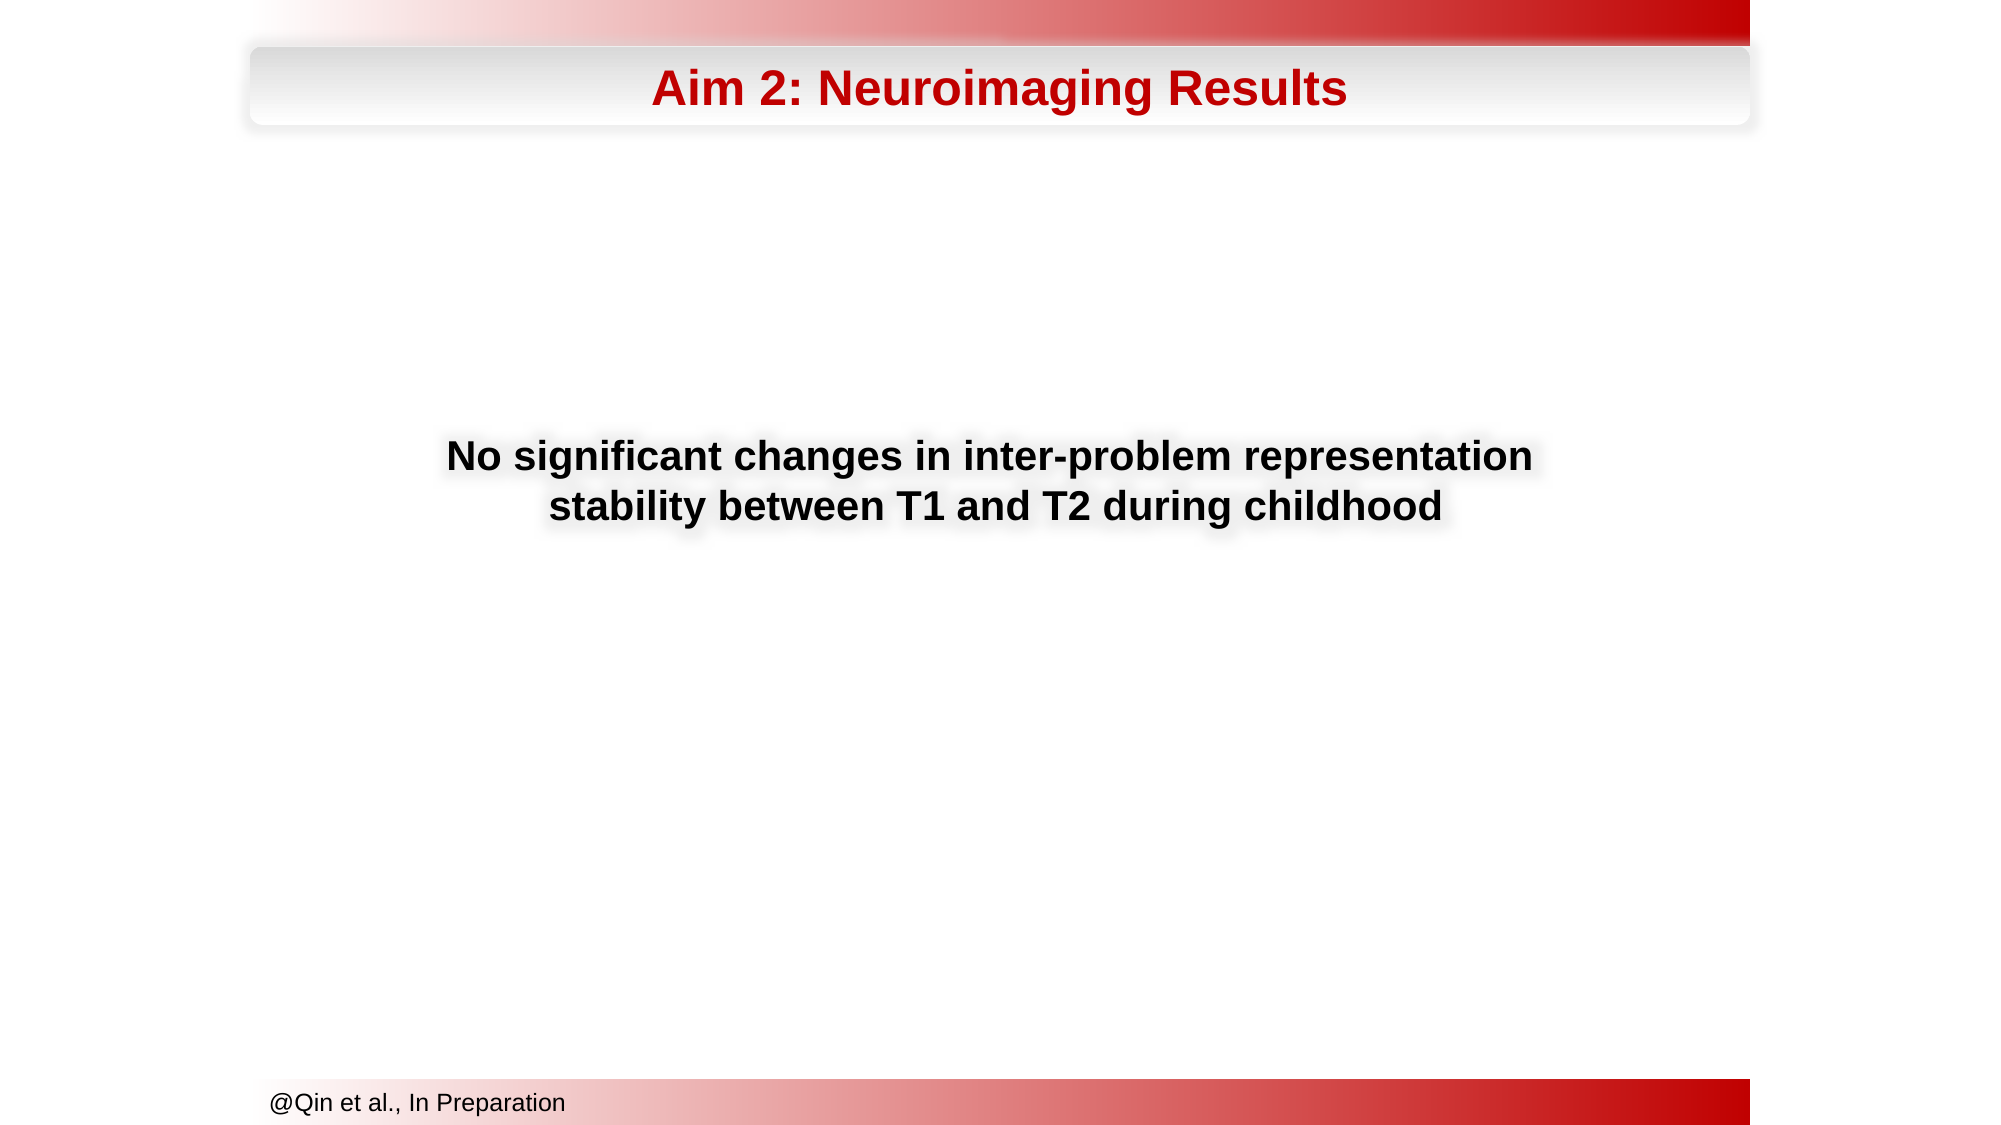

Aim 2: Neuroimaging Results
No significant changes in inter-problem representation
stability between T1 and T2 during childhood
@Qin et al., In Preparation